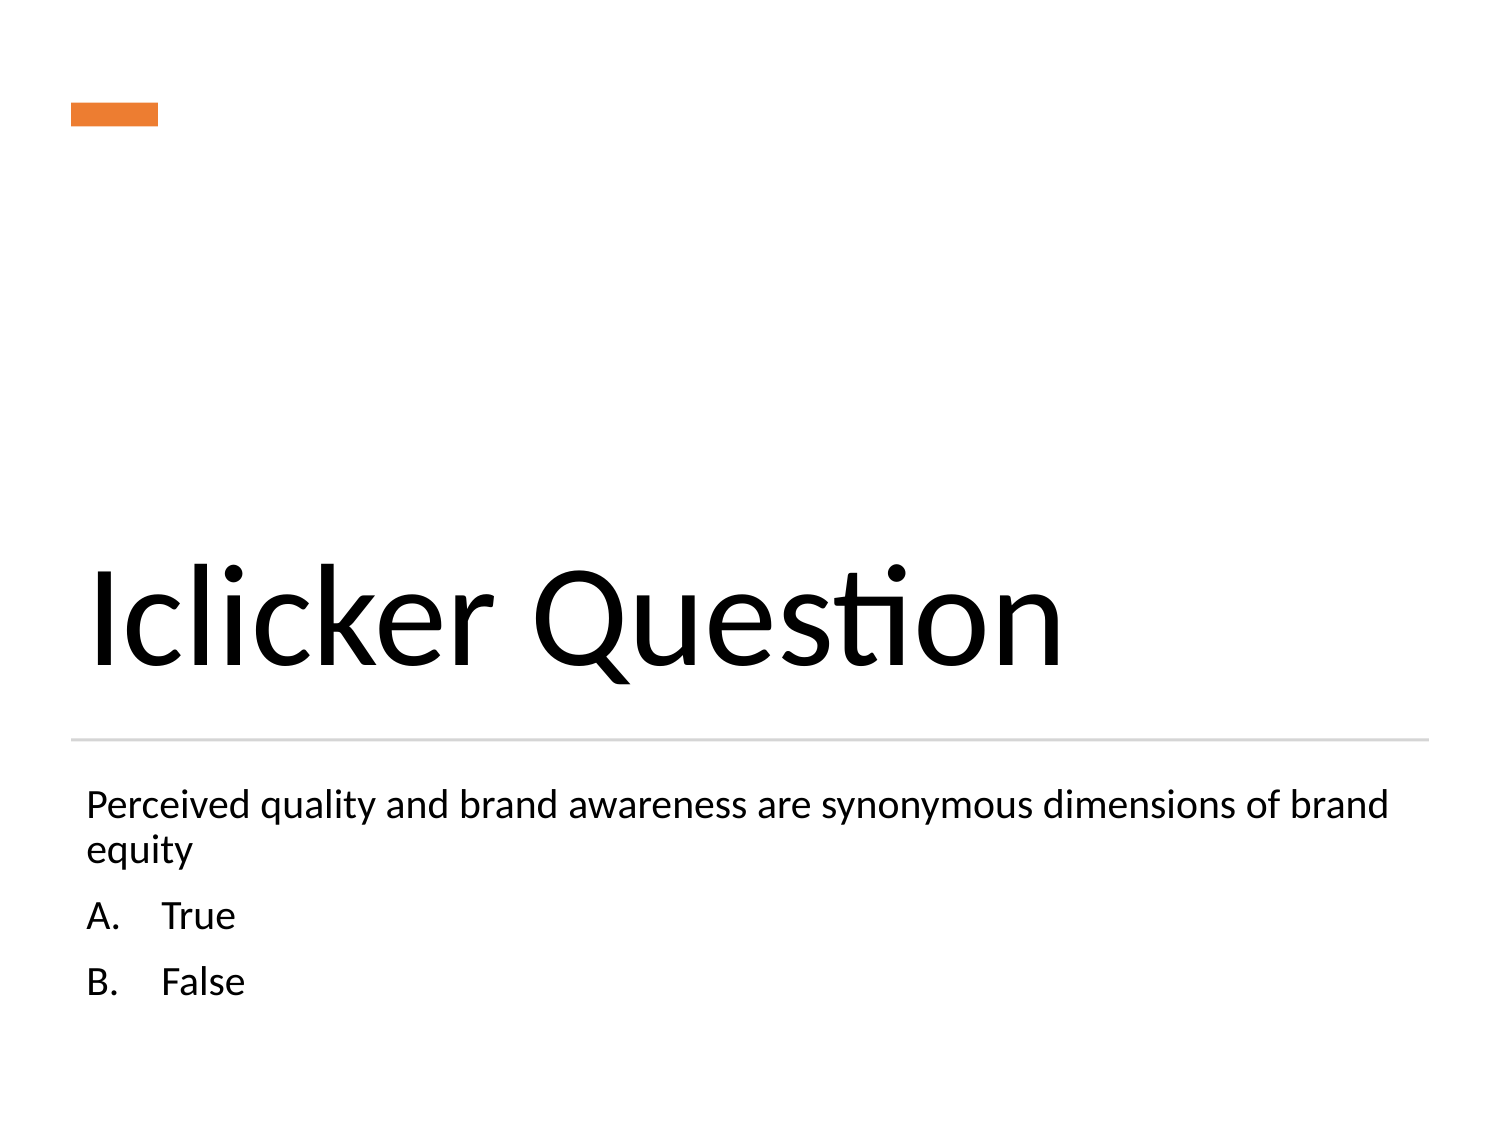

# Iclicker Question

Perceived quality and brand awareness are synonymous dimensions of brand equity
True
False